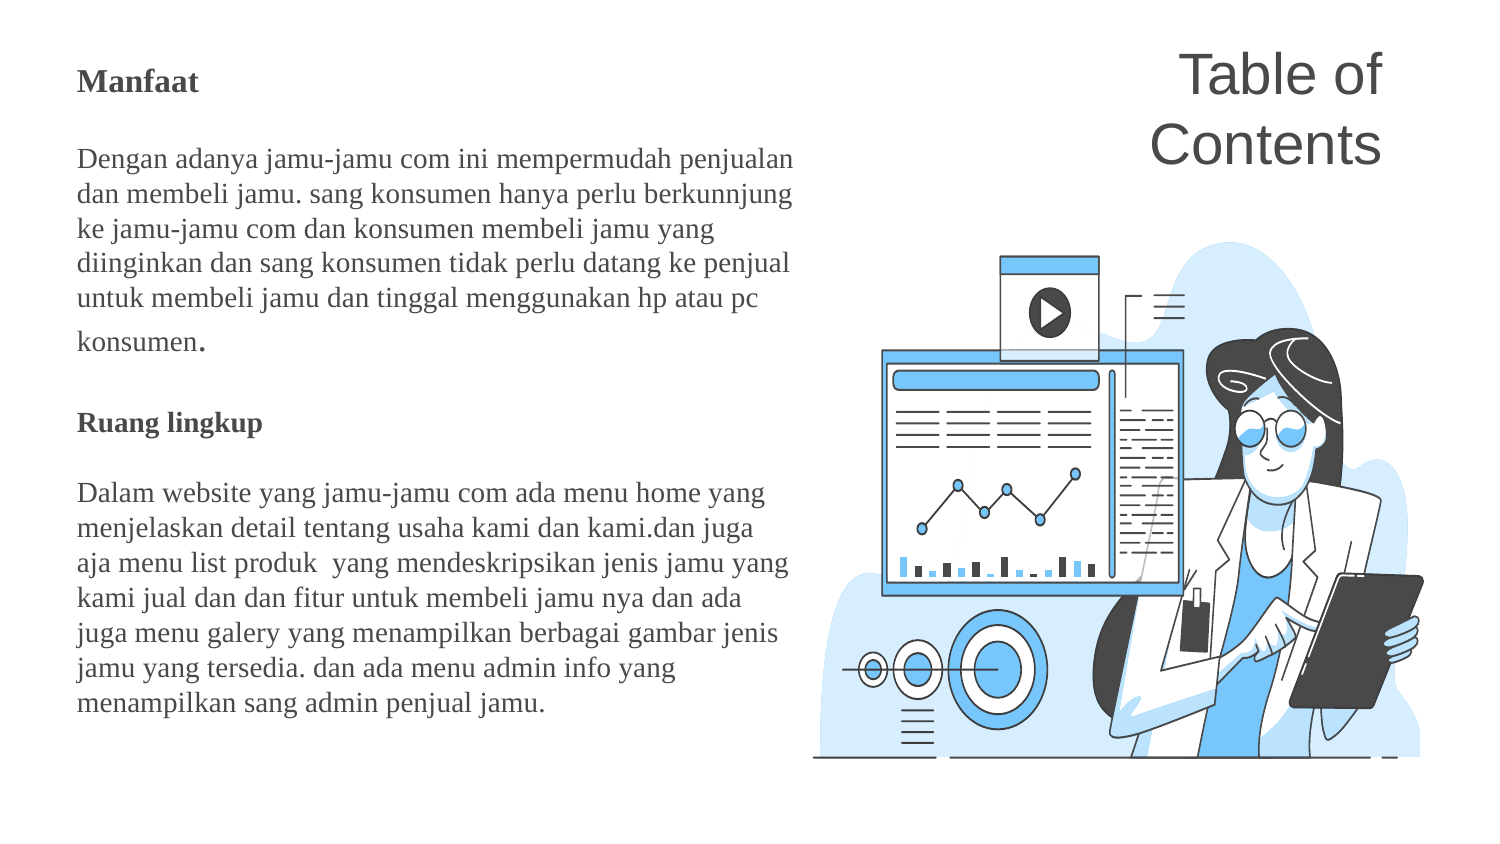

Manfaat

Dengan adanya jamu-jamu com ini mempermudah penjualan dan membeli jamu. sang konsumen hanya perlu berkunnjung ke jamu-jamu com dan konsumen membeli jamu yang diinginkan dan sang konsumen tidak perlu datang ke penjual untuk membeli jamu dan tinggal menggunakan hp atau pc konsumen.

Ruang lingkup

Dalam website yang jamu-jamu com ada menu home yang menjelaskan detail tentang usaha kami dan kami.dan juga aja menu list produk  yang mendeskripsikan jenis jamu yang kami jual dan dan fitur untuk membeli jamu nya dan ada juga menu galery yang menampilkan berbagai gambar jenis jamu yang tersedia. dan ada menu admin info yang menampilkan sang admin penjual jamu.

# Table of Contents
01

02
03
04